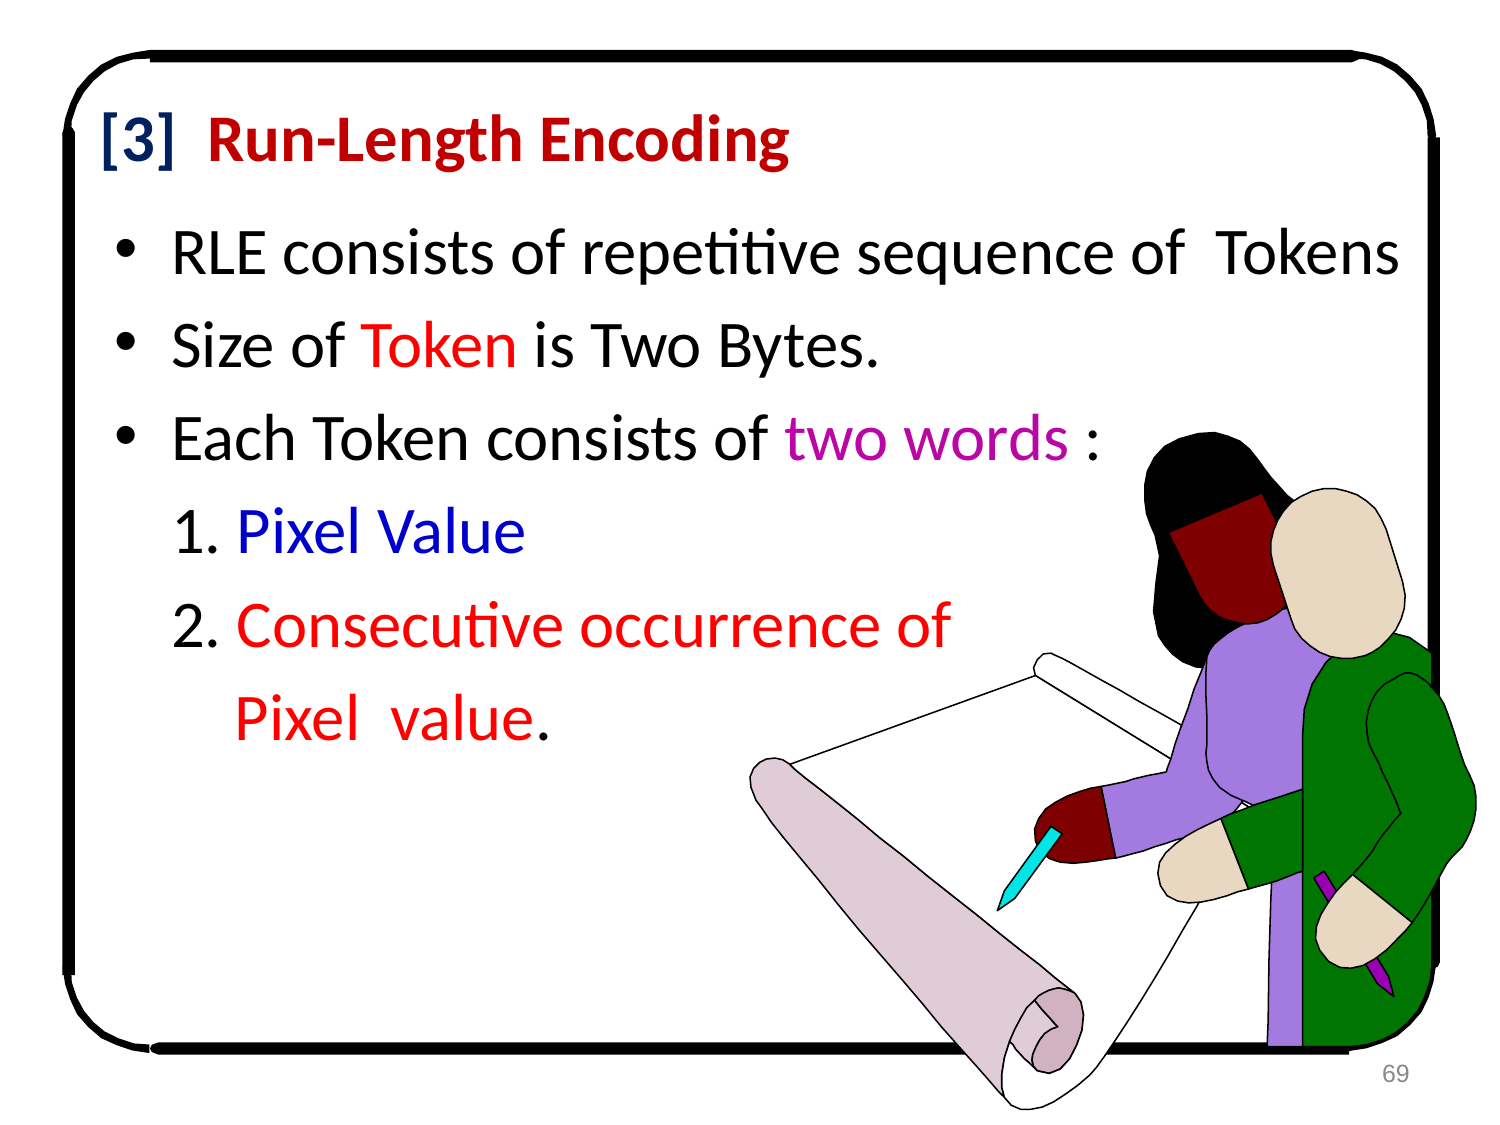

[3]  Run-Length Encoding

RLE consists of repetitive sequence of  Tokens
Size of Token is Two Bytes.
Each Token consists of two words :
	1. Pixel Value
	2. Consecutive occurrence of
        Pixel  value.

69